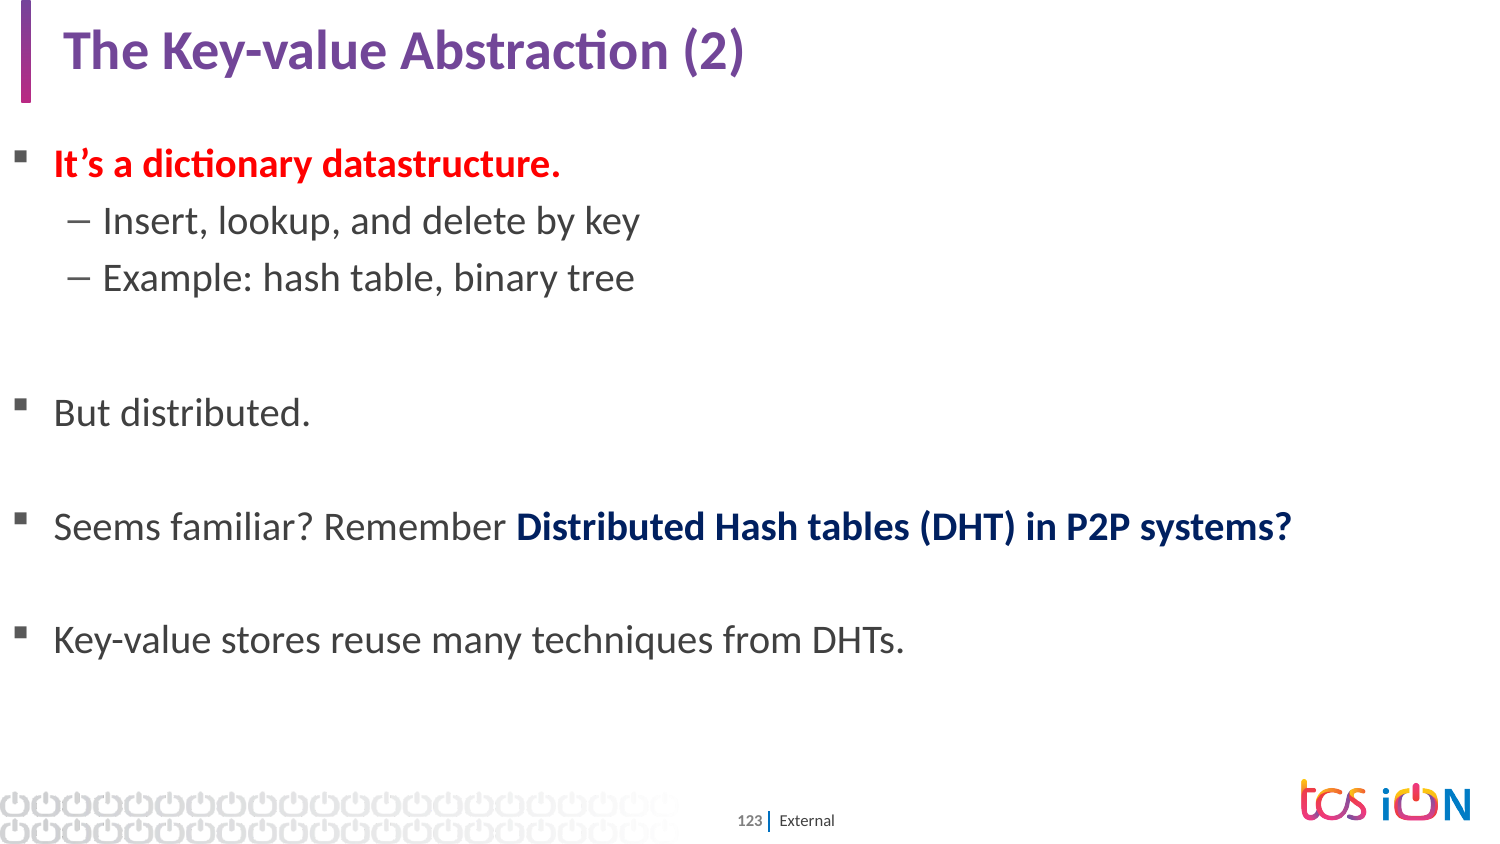

# The Key-value Abstraction (2)
It’s a dictionary datastructure.
Insert, lookup, and delete by key
Example: hash table, binary tree

But distributed.

Seems familiar? Remember Distributed Hash tables (DHT) in P2P systems?

Key-value stores reuse many techniques from DHTs.

Design of Key-Value Stores